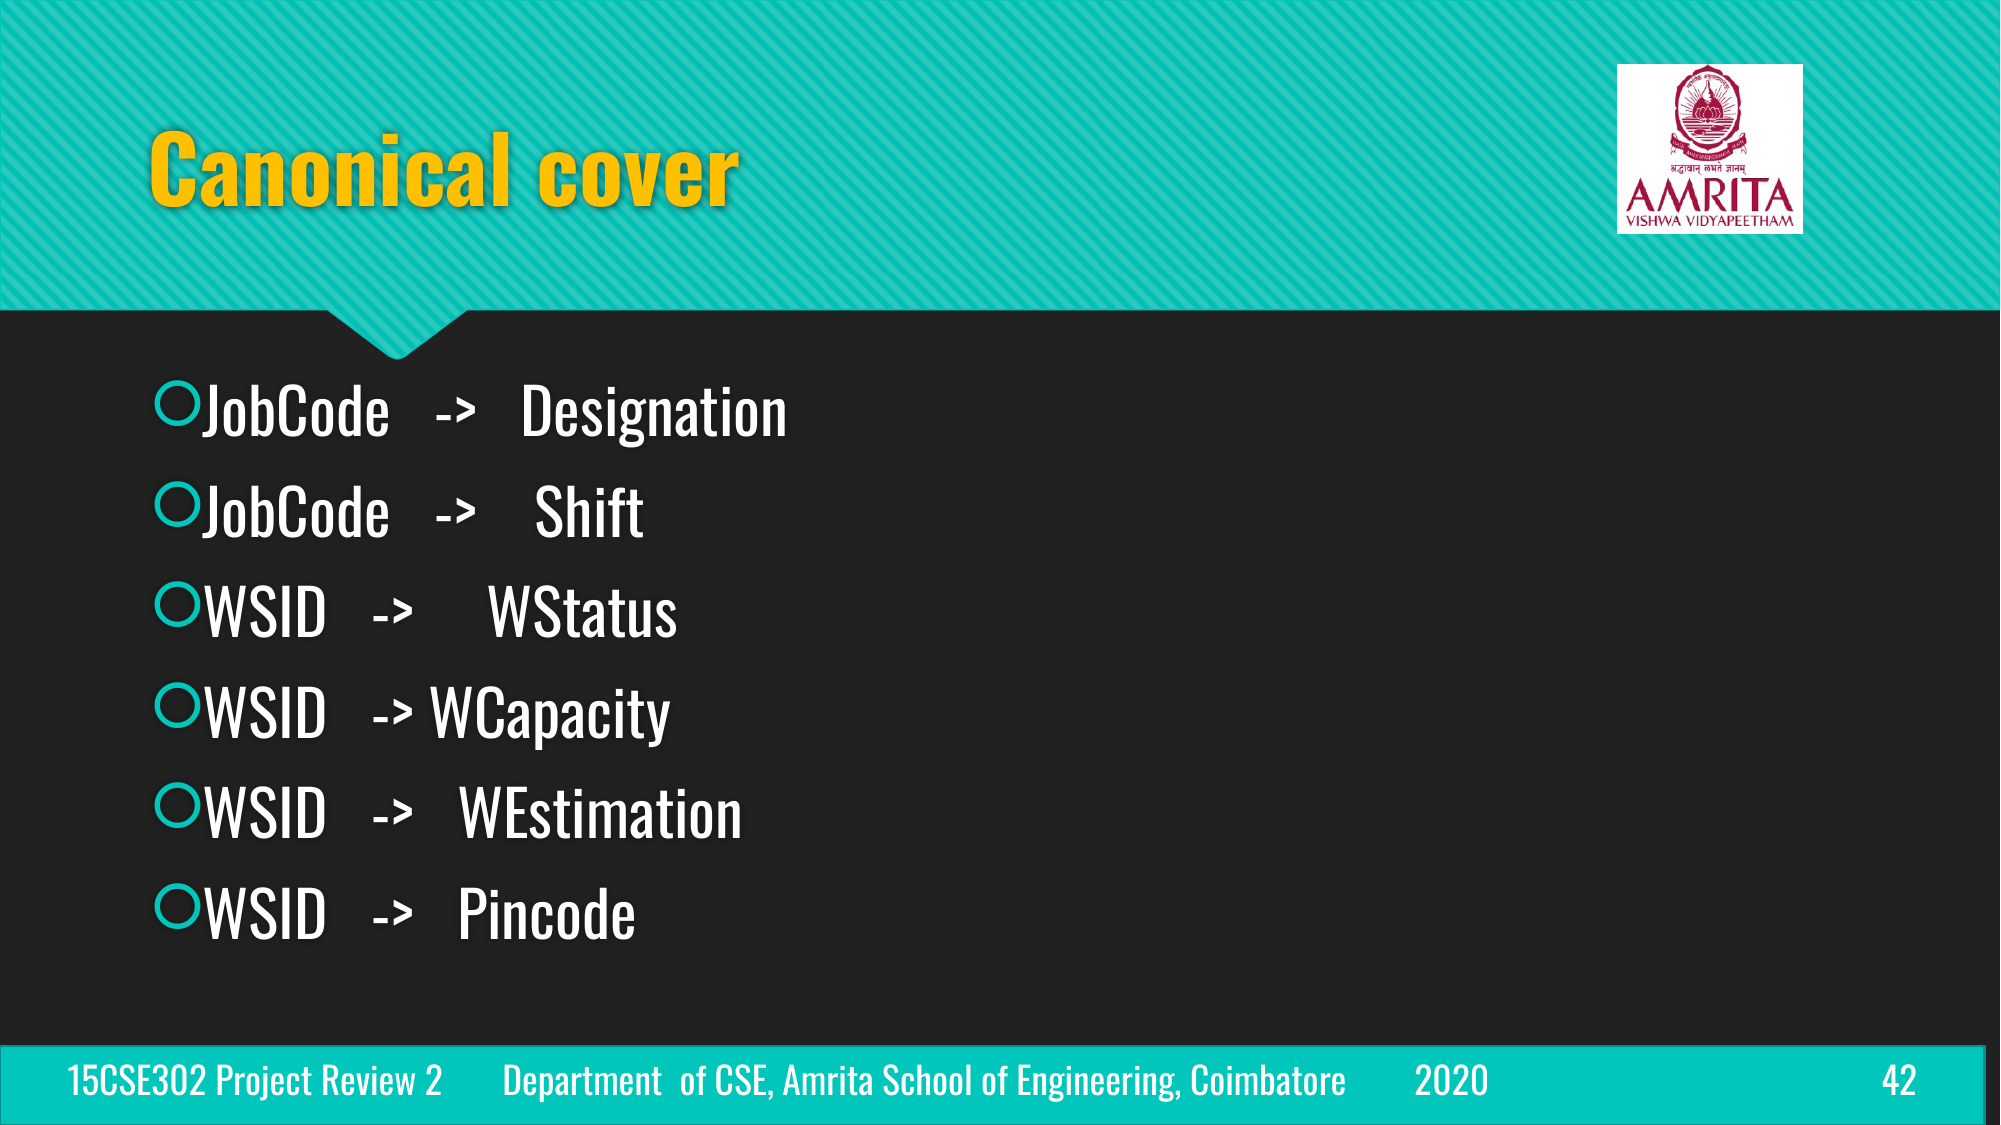

# Canonical cover
JobCode   ->   Designation
JobCode   ->    Shift
WSID   ->     WStatus
WSID   -> WCapacity
WSID   ->   WEstimation
WSID   ->   Pincode